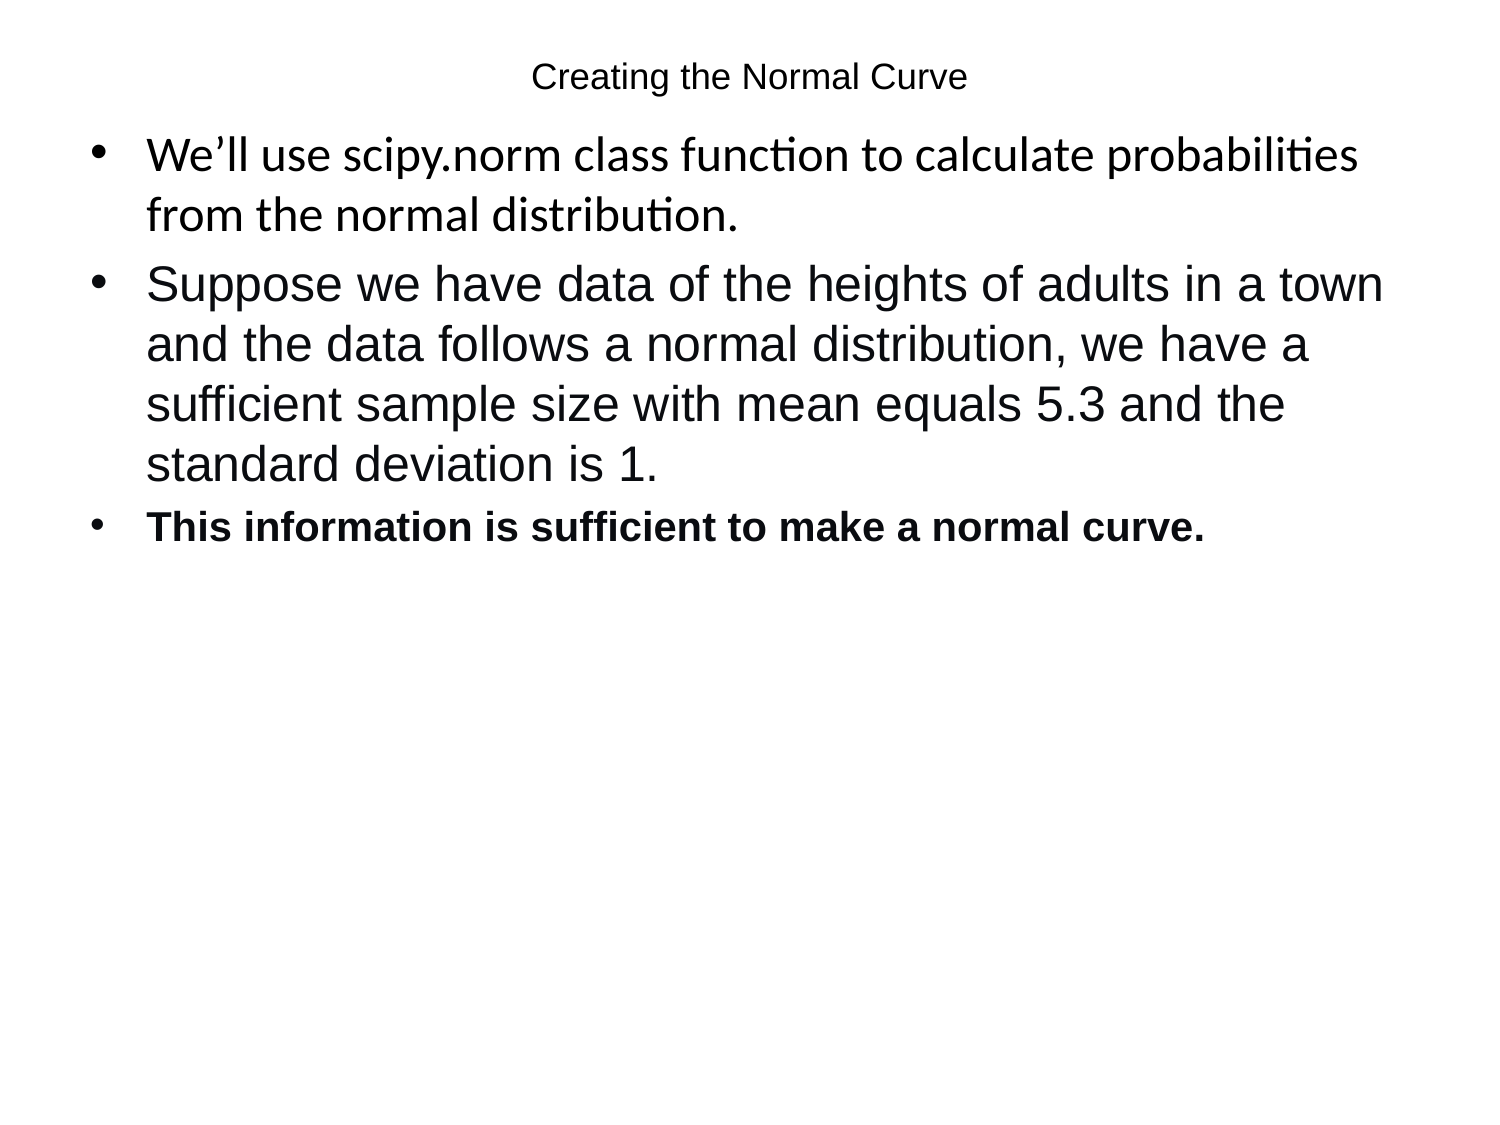

# Creating the Normal Curve
We’ll use scipy.norm class function to calculate probabilities from the normal distribution.
Suppose we have data of the heights of adults in a town and the data follows a normal distribution, we have a sufficient sample size with mean equals 5.3 and the standard deviation is 1.
This information is sufficient to make a normal curve.